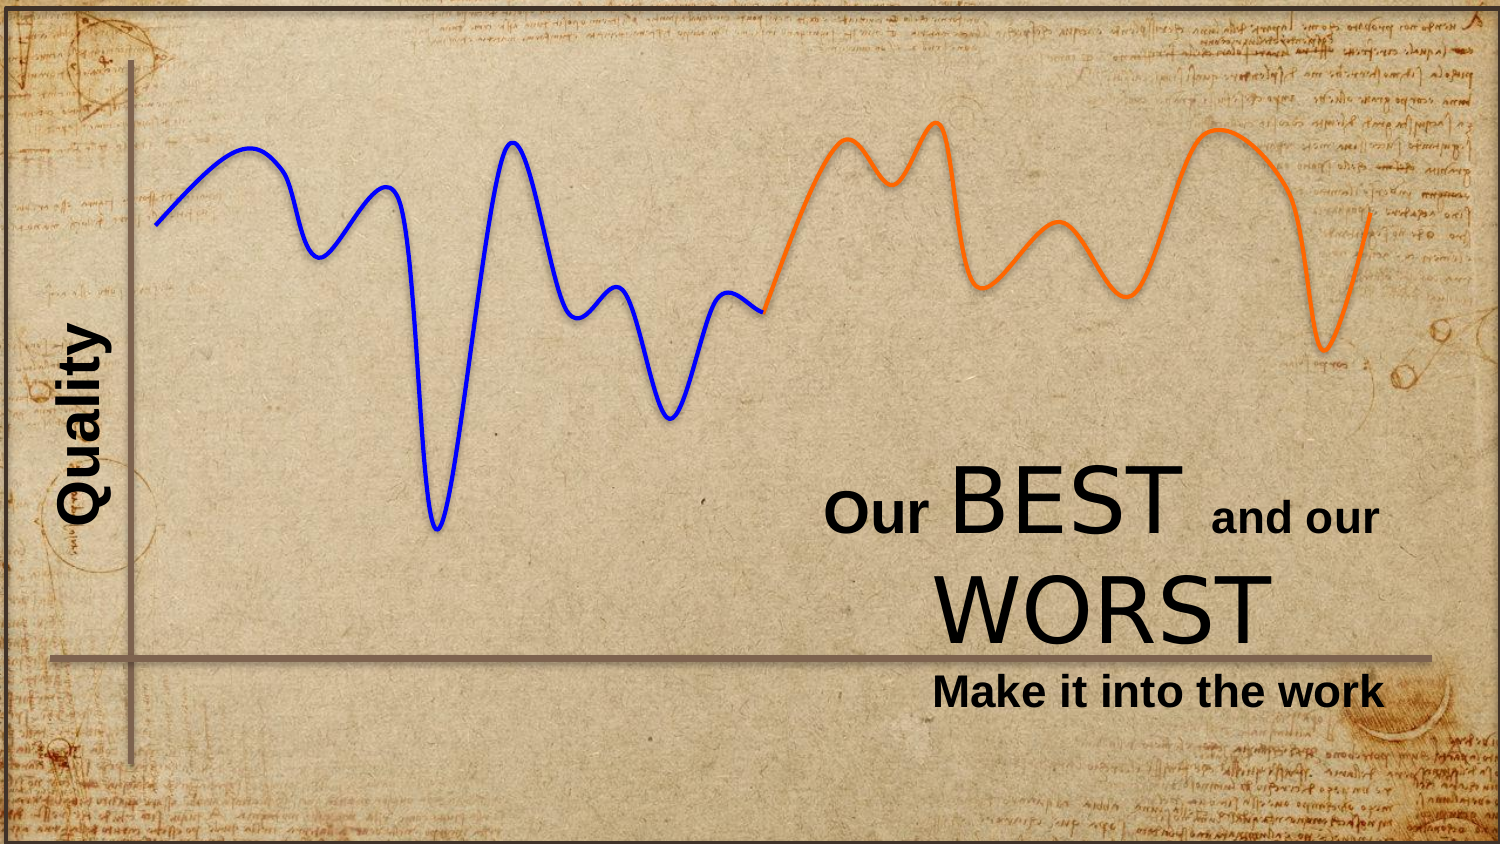

Quality
Our BEST and our WORST
         Make it into the work